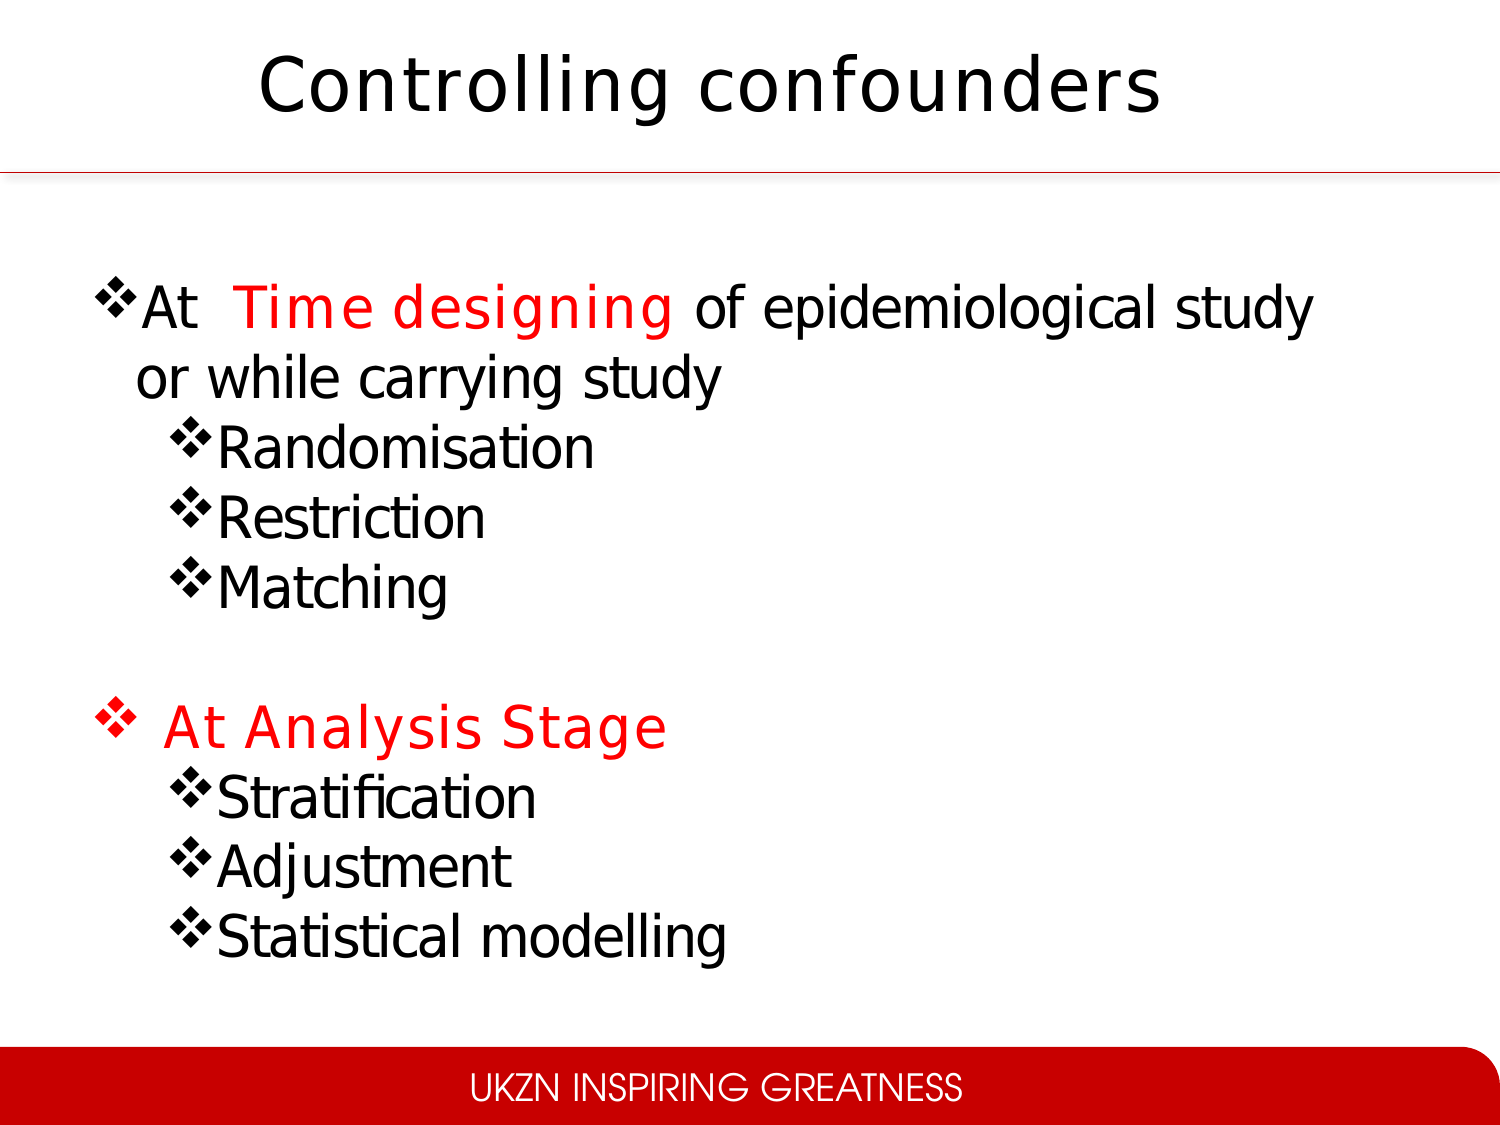

# Controlling confounders
At  Time designing of epidemiological study or while carrying study
Randomisation
Restriction
Matching

At Analysis Stage
Stratification
Adjustment
Statistical modelling